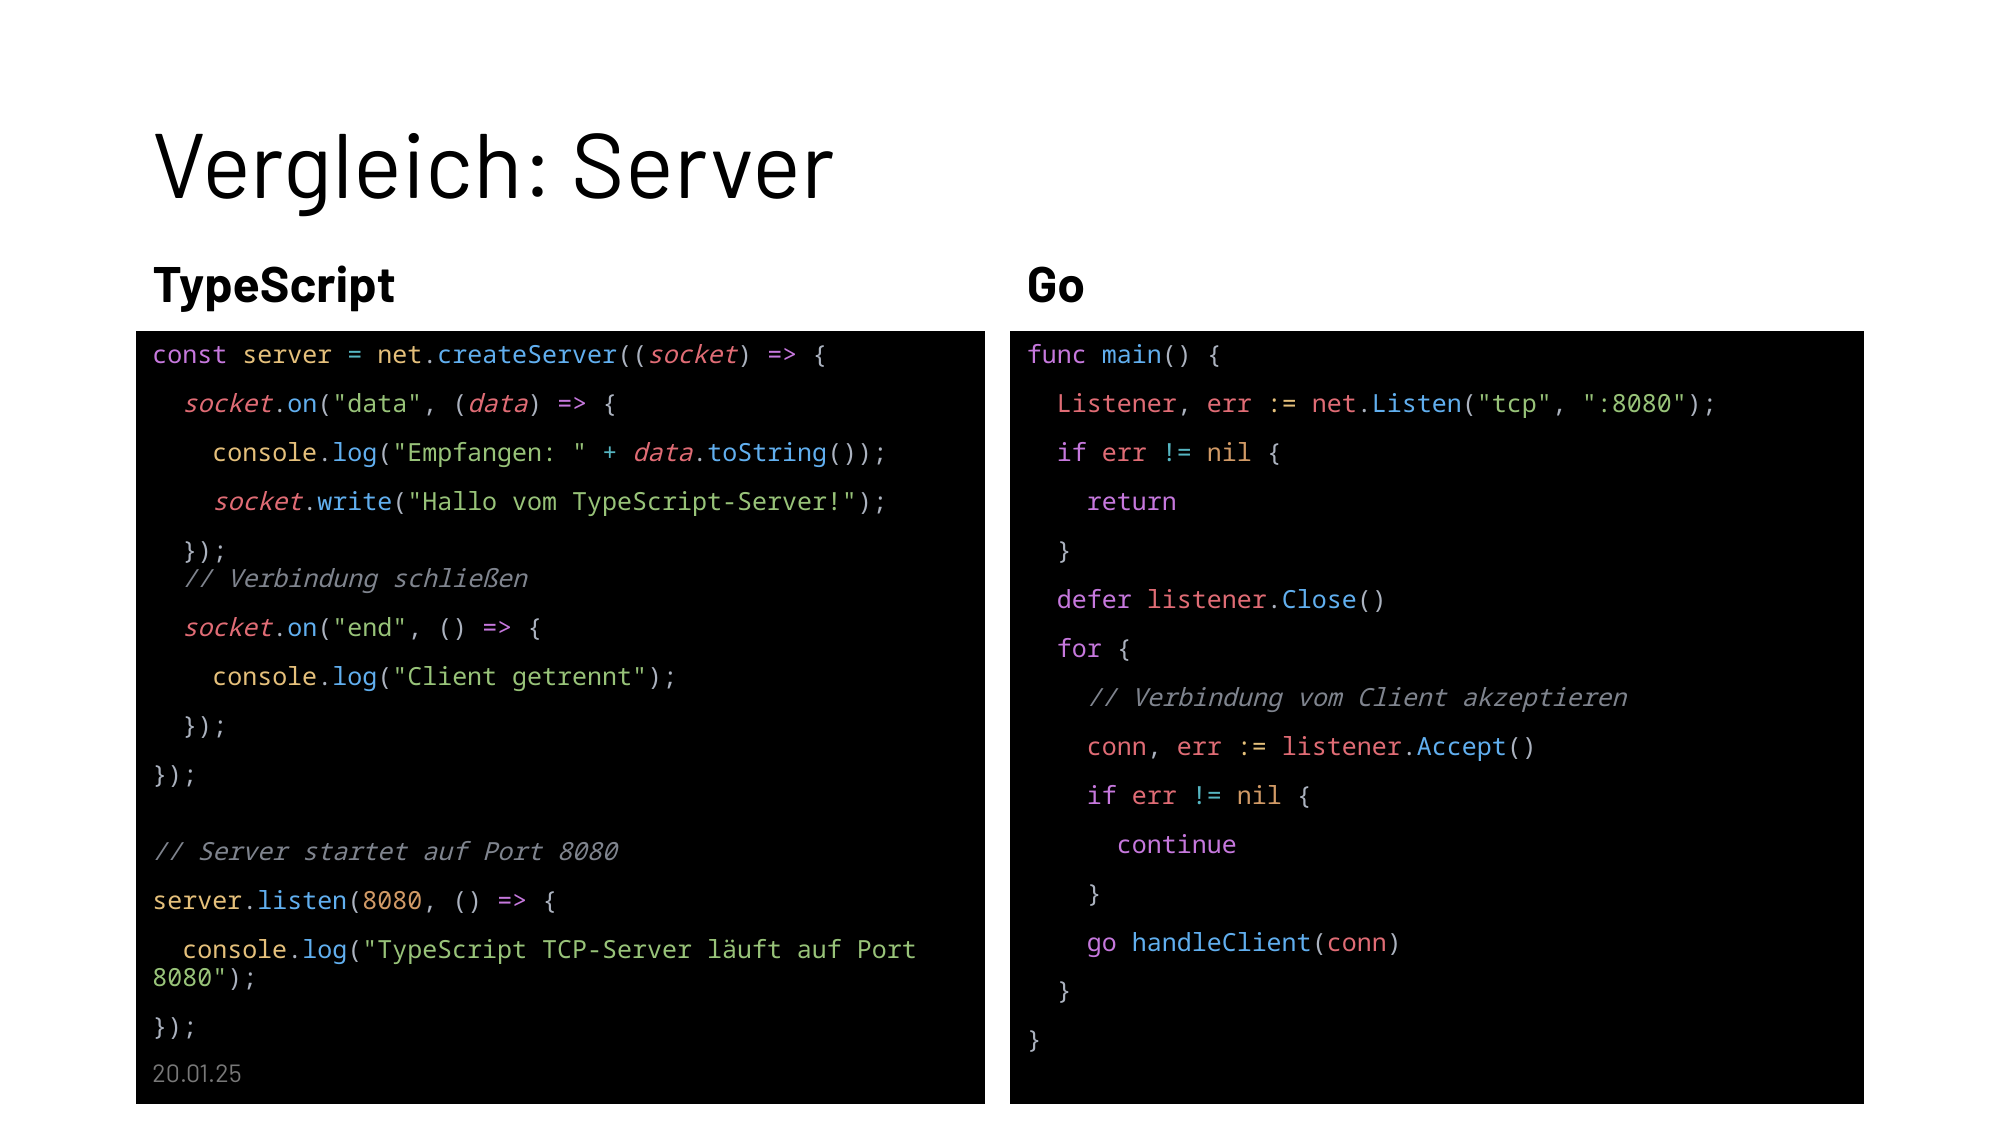

# Vergleich: Server
TypeScript
Go
const server = net.createServer((socket) => {
  socket.on("data", (data) => {
    console.log("Empfangen: " + data.toString());
    socket.write("Hallo vom TypeScript-Server!");
  });
  // Verbindung schließen
  socket.on("end", () => {
    console.log("Client getrennt");
  });
});
// Server startet auf Port 8080
server.listen(8080, () => {
  console.log("TypeScript TCP-Server läuft auf Port 8080");
});
func main() {
  Listener, err := net.Listen("tcp", ":8080");
  if err != nil {
    return
  }
  defer listener.Close()
  for {
    // Verbindung vom Client akzeptieren
    conn, err := listener.Accept()
    if err != nil {
      continue
    }
    go handleClient(conn)
  }
}
20.01.25
5